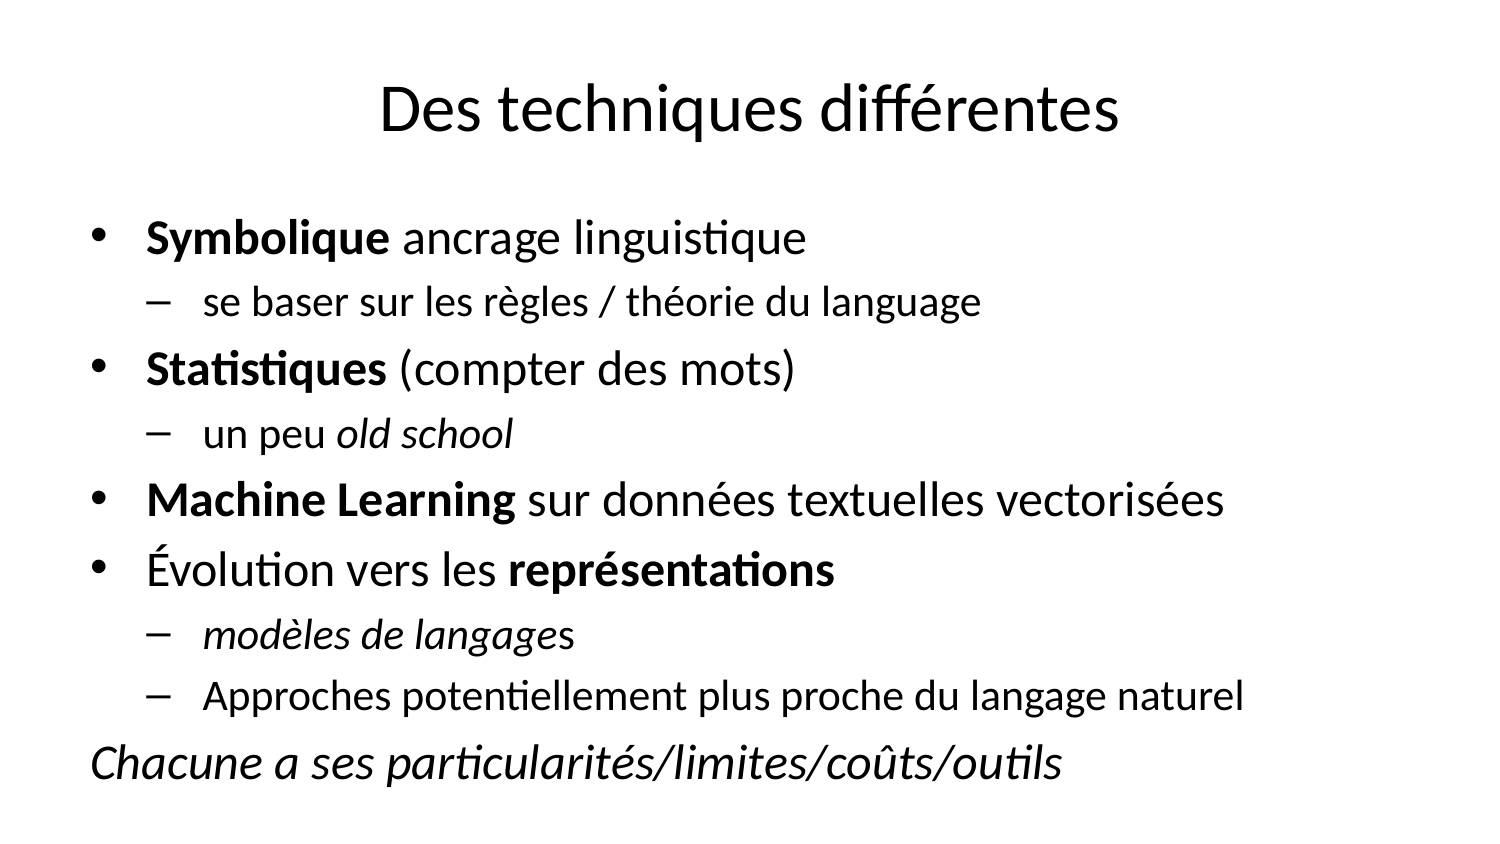

# Des techniques différentes
Symbolique ancrage linguistique
se baser sur les règles / théorie du language
Statistiques (compter des mots)
un peu old school
Machine Learning sur données textuelles vectorisées
Évolution vers les représentations
modèles de langages
Approches potentiellement plus proche du langage naturel
Chacune a ses particularités/limites/coûts/outils